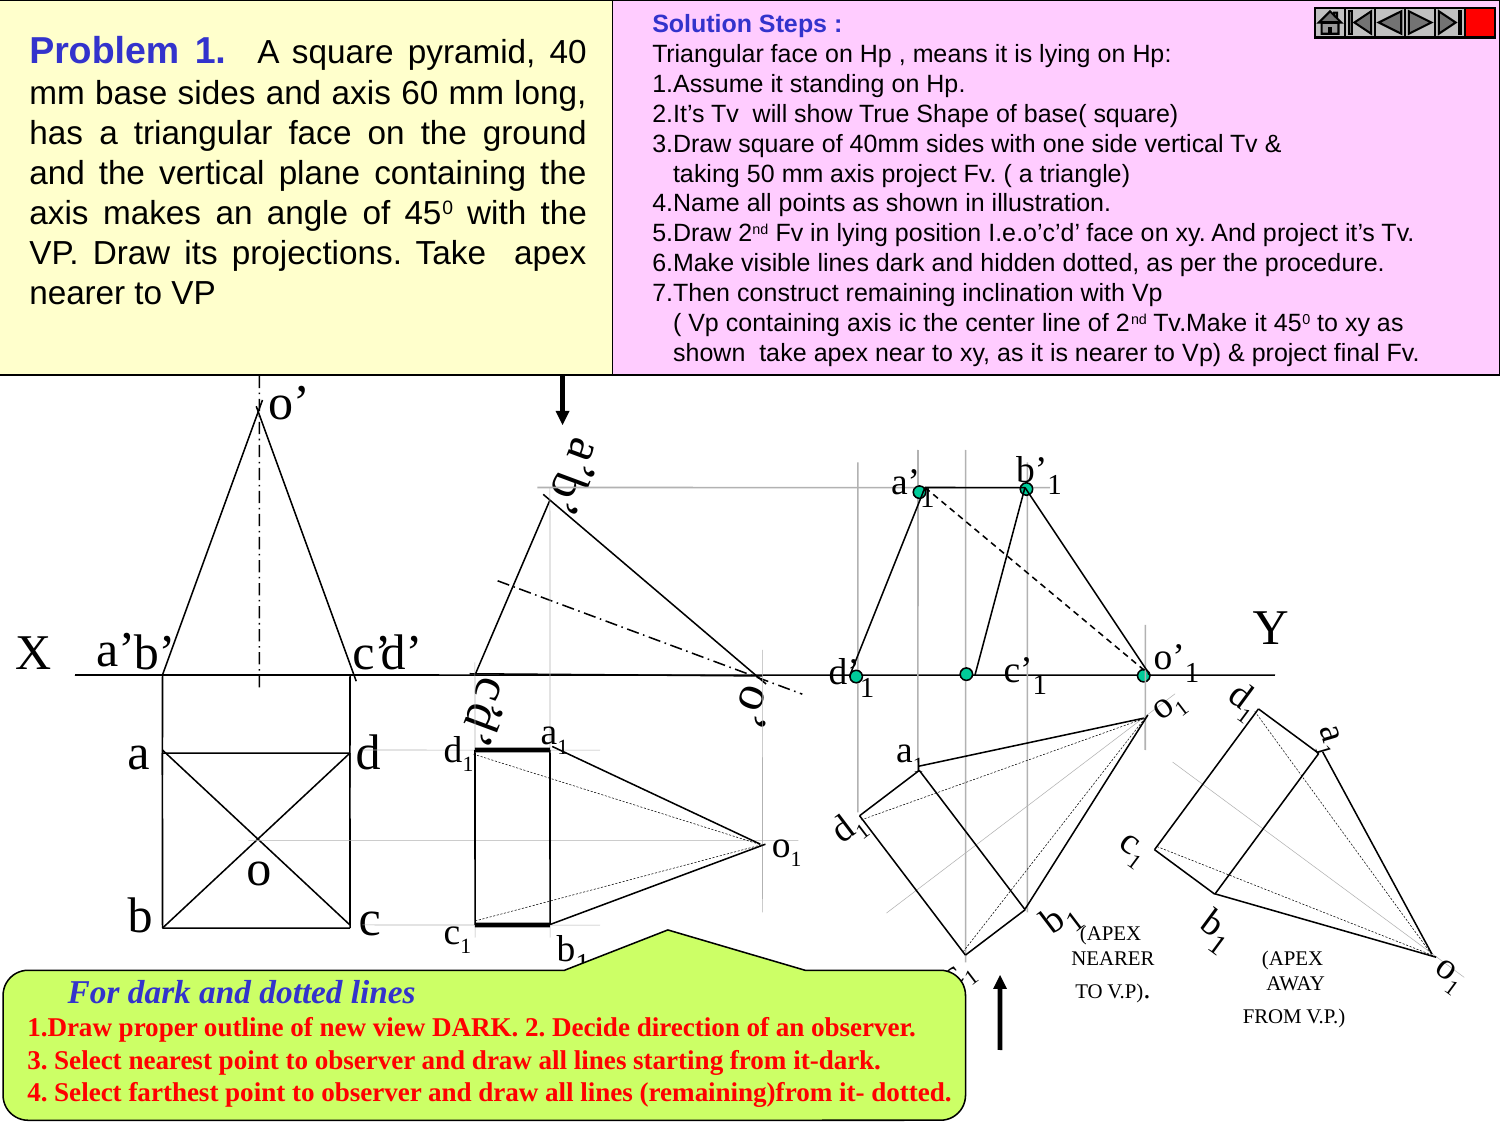

Problem 1.  A square pyramid, 40 mm base sides and axis 60 mm long, has a triangular face on the ground and the vertical plane containing the axis makes an angle of 450 with the VP. Draw its projections. Take  apex nearer to VP

Solution Steps :
Triangular face on Hp , means it is lying on Hp:
1.Assume it standing on Hp.
2.It’s Tv  will show True Shape of base( square)
3.Draw square of 40mm sides with one side vertical Tv &
   taking 50 mm axis project Fv. ( a triangle)
4.Name all points as shown in illustration.
5.Draw 2nd Fv in lying position I.e.o’c’d’ face on xy. And project it’s Tv.
6.Make visible lines dark and hidden dotted, as per the procedure.
7.Then construct remaining inclination with Vp
   ( Vp containing axis ic the center line of 2nd Tv.Make it 450 to xy as
   shown  take apex near to xy, as it is nearer to Vp) & project final Fv.

o’

b’1
a’1

o’

a’
b’
c’
d’

Y
a’
X
b’
c’
d’
o’1
c’1

d’1

d1

o1

c1
b1

a1
a1
a
d
d1
d1

o1

c1
b1

a1

o1
o

b
c
c1
b1
(APEX
 NEARER
TO V.P).

(APEX
AWAY
FROM V.P.)
      For dark and dotted lines
1.Draw proper outline of new view DARK. 2. Decide direction of an observer.
3. Select nearest point to observer and draw all lines starting from it-dark.
4. Select farthest point to observer and draw all lines (remaining)from it- dotted.